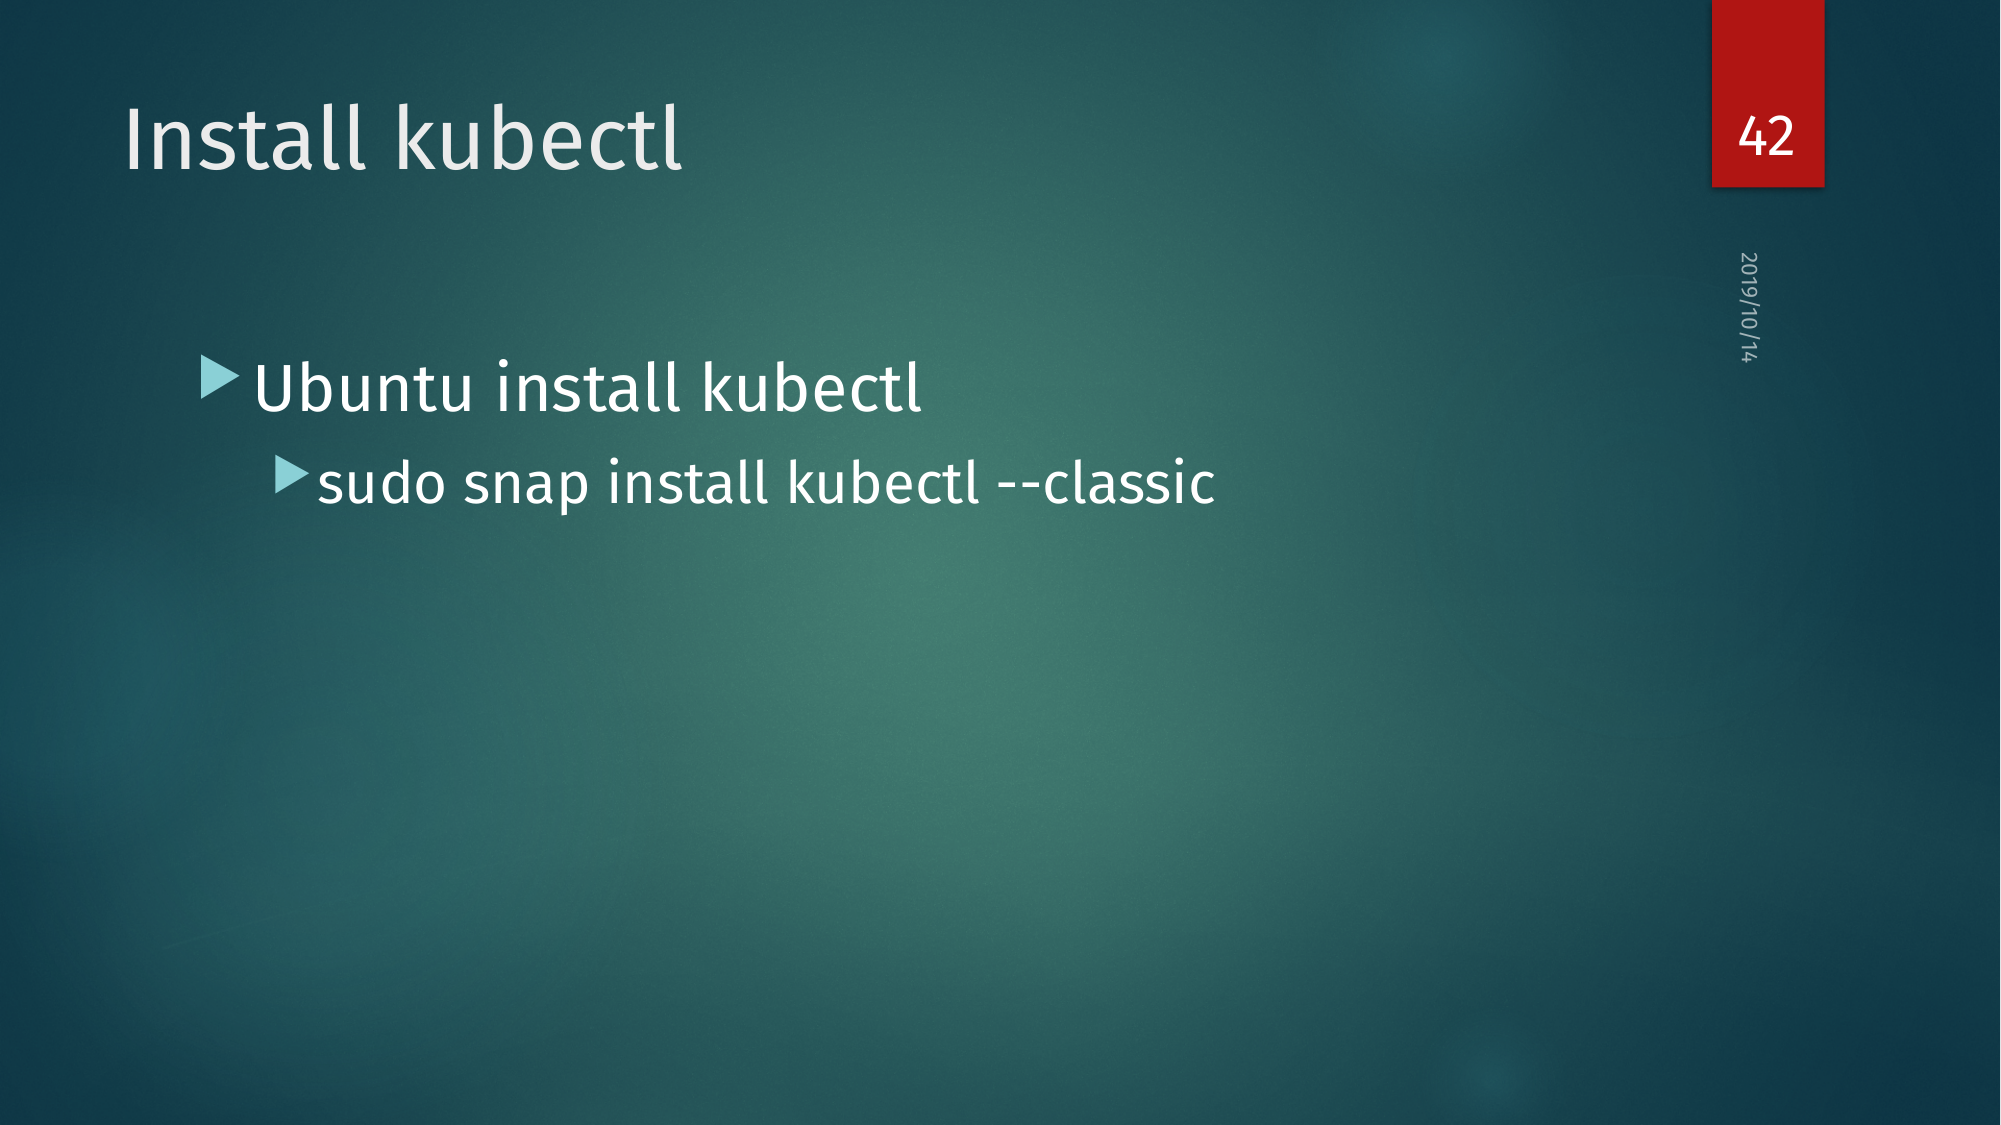

42
# Install kubectl
2019/10/14
Ubuntu install kubectl
sudo snap install kubectl --classic